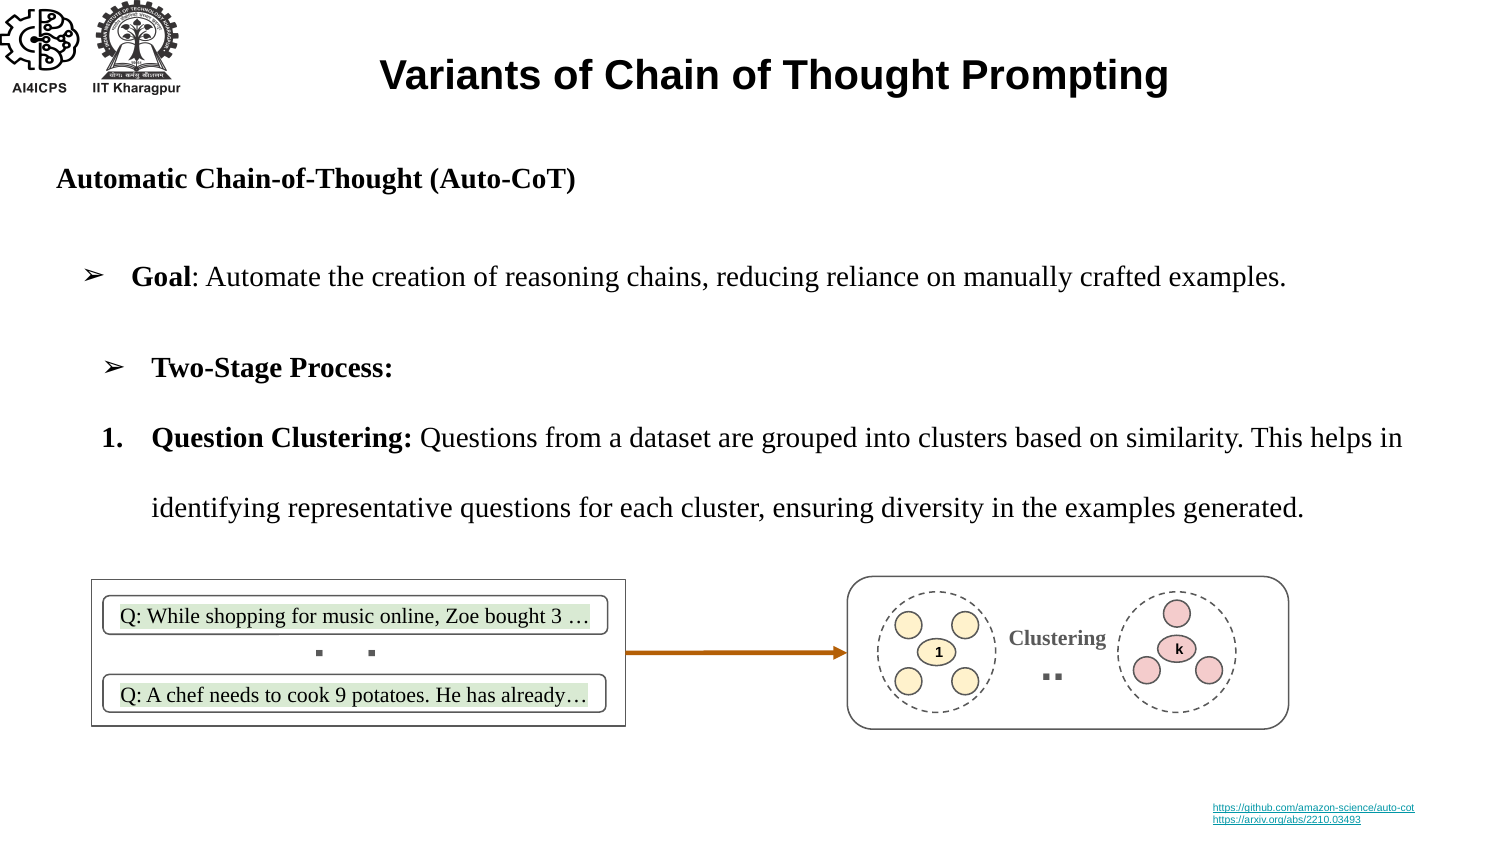

Variants of Chain of Thought Prompting
Automatic Chain-of-Thought (Auto-CoT)
Goal: Automate the creation of reasoning chains, reducing reliance on manually crafted examples.
Two-Stage Process:
Question Clustering: Questions from a dataset are grouped into clusters based on similarity. This helps in identifying representative questions for each cluster, ensuring diversity in the examples generated.

Q: While shopping for music online, Zoe bought 3 …

Clustering

..
..
k
1

Q: A chef needs to cook 9 potatoes. He has already…
https://github.com/amazon-science/auto-cot
https://arxiv.org/abs/2210.03493